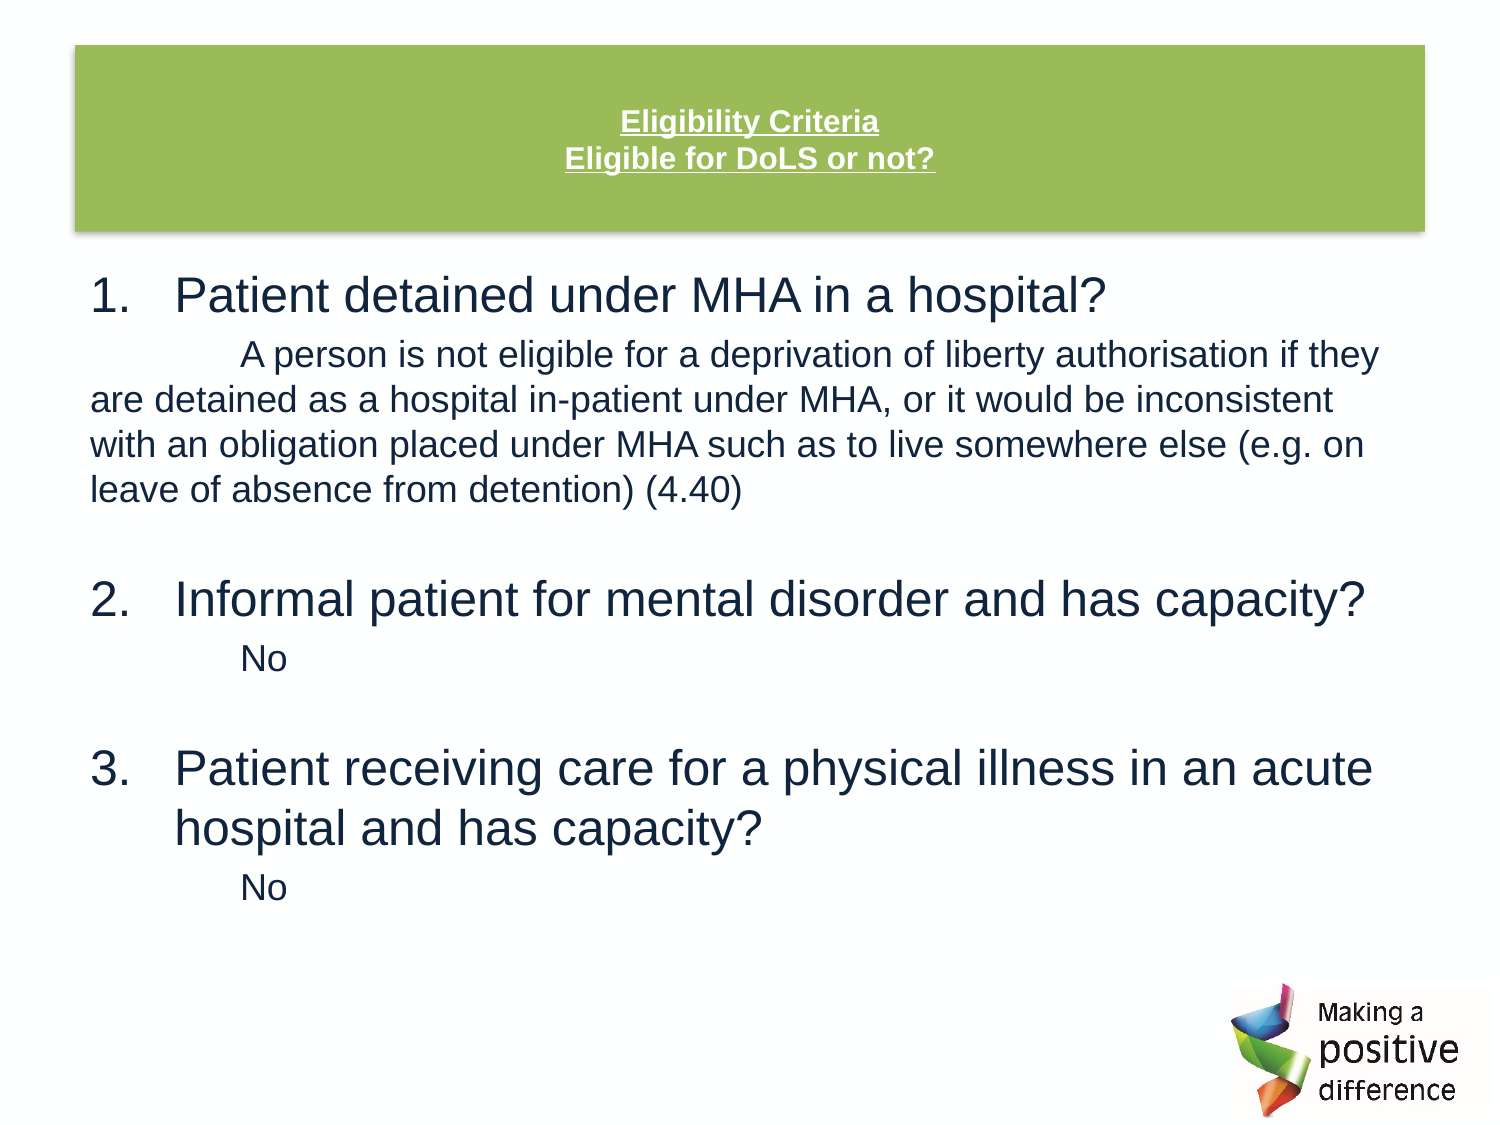

# Eligibility Criteria Eligible for DoLS or not?
Patient detained under MHA in a hospital?
	A person is not eligible for a deprivation of liberty authorisation if they are detained as a hospital in-patient under MHA, or it would be inconsistent with an obligation placed under MHA such as to live somewhere else (e.g. on leave of absence from detention) (4.40)

Informal patient for mental disorder and has capacity?
	No

Patient receiving care for a physical illness in an acute hospital and has capacity?
	No